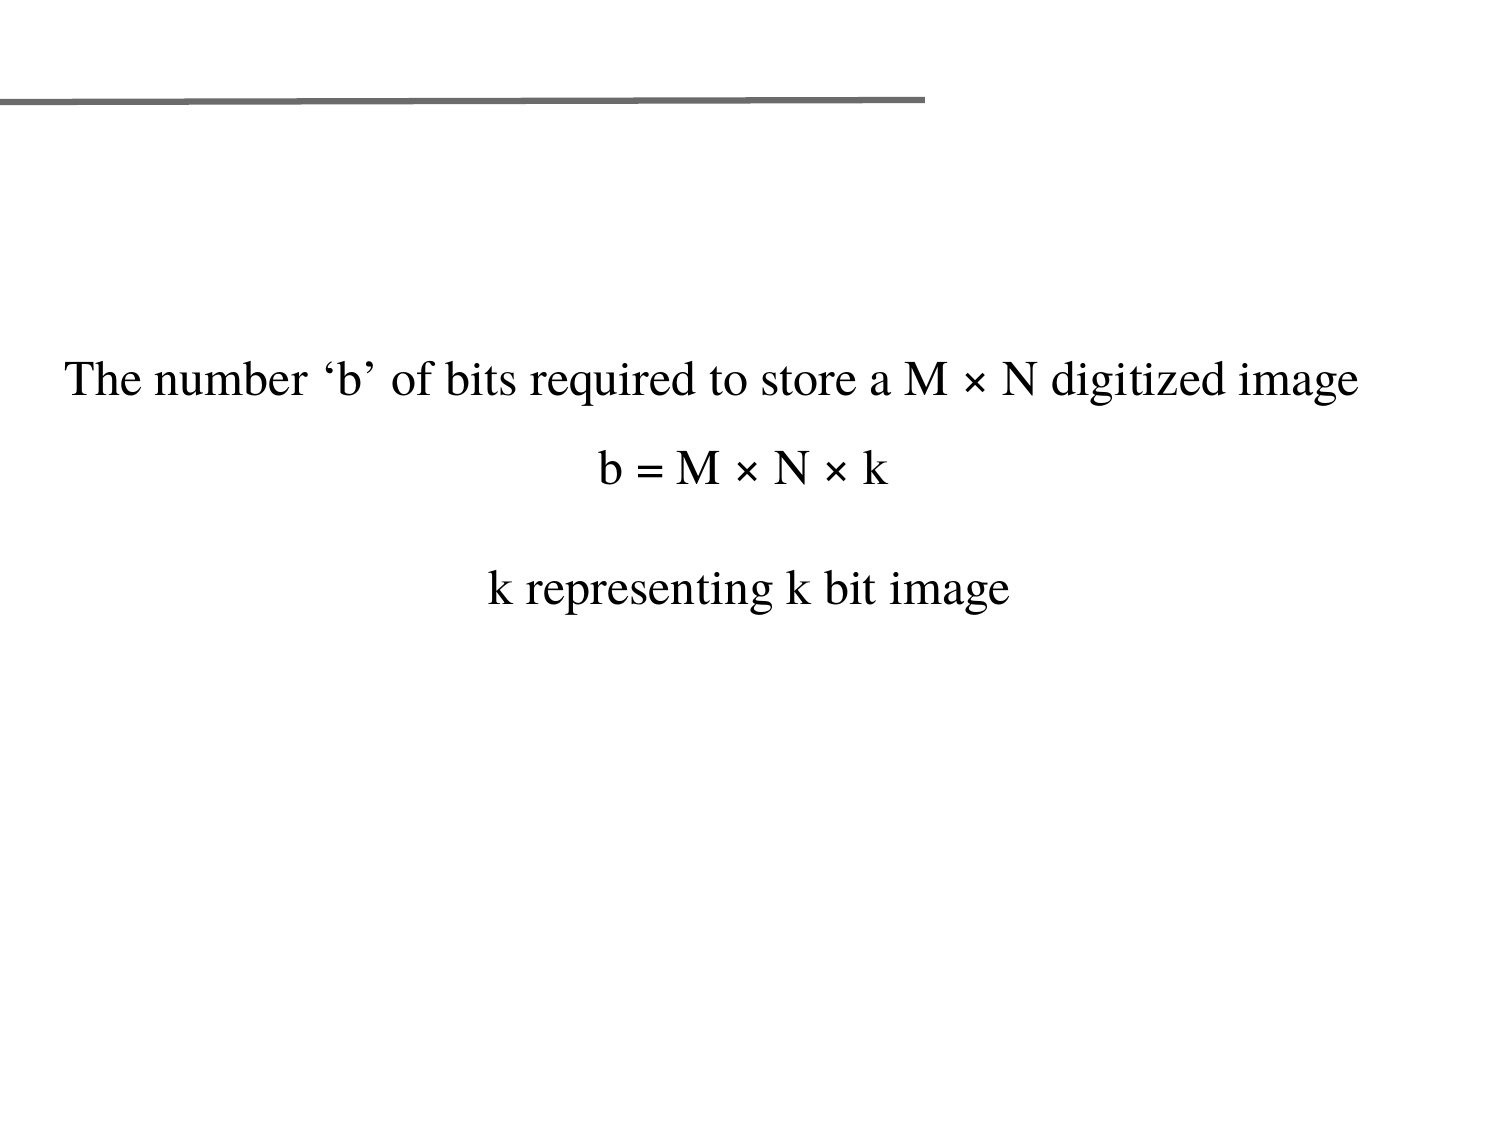

The number ‘b’ of bits required to store a M × N digitized image

b = M × N × k

k representing k bit image